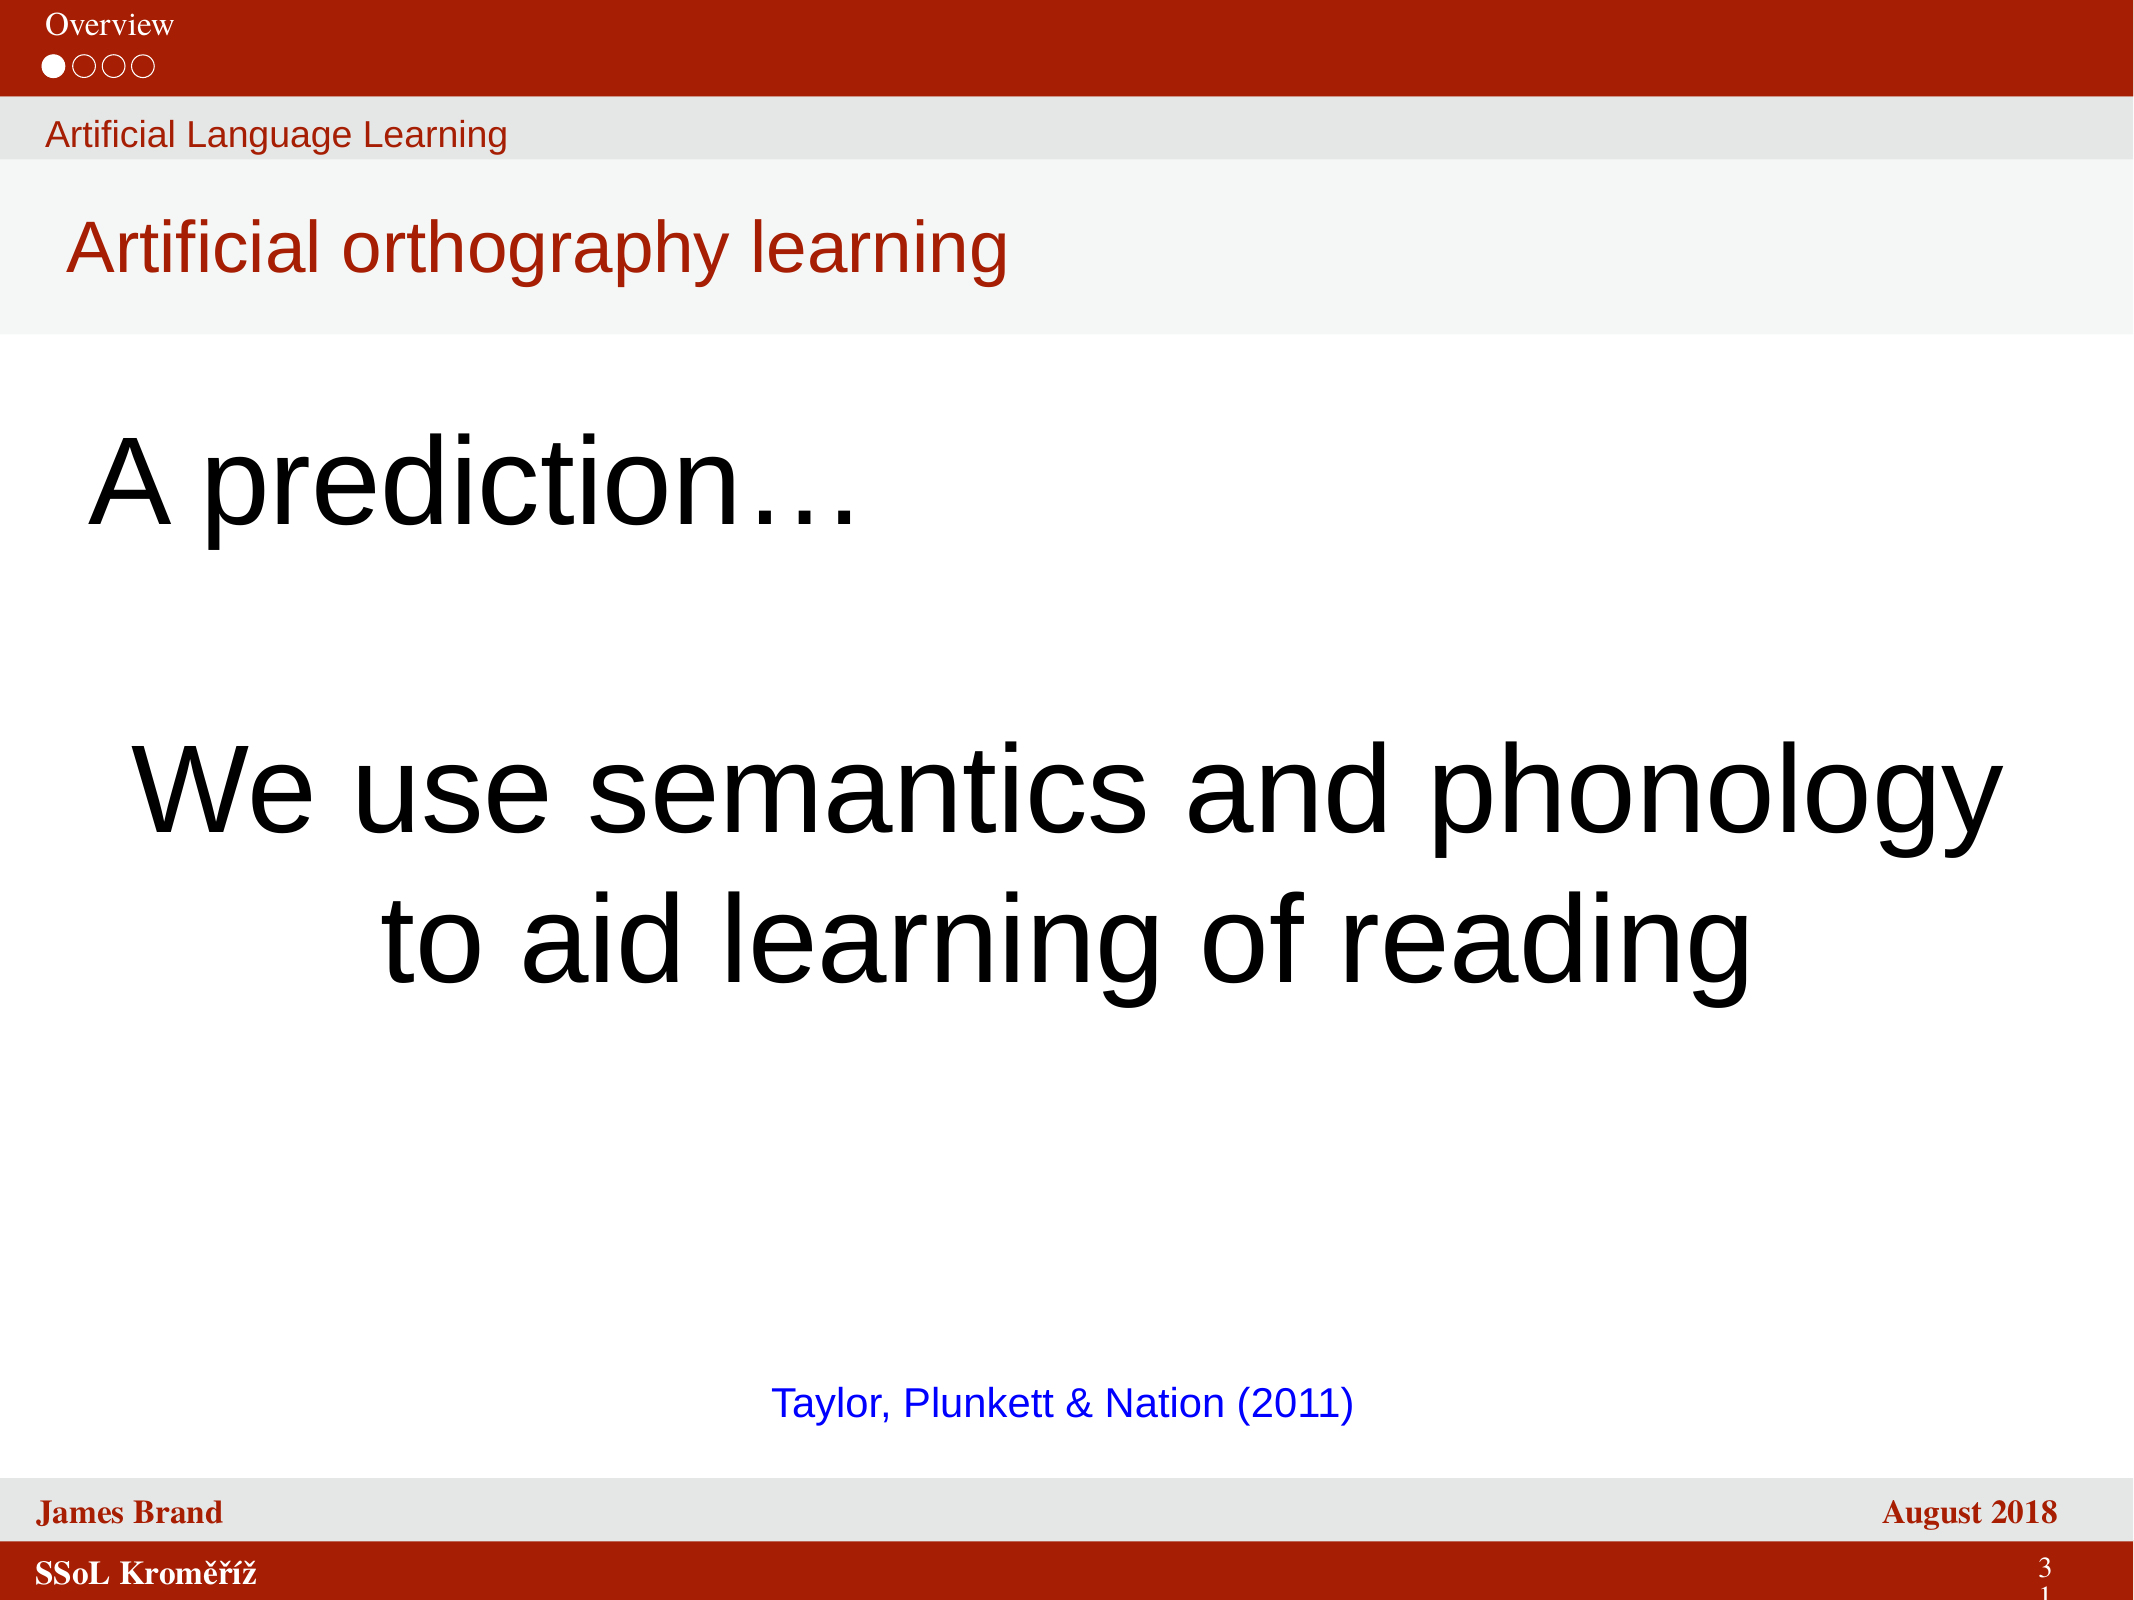

Overview

Artificial Language Learning
Artificial orthography learning
A prediction…

We use semantics and phonology to aid learning of reading
Taylor, Plunkett & Nation (2011)
31